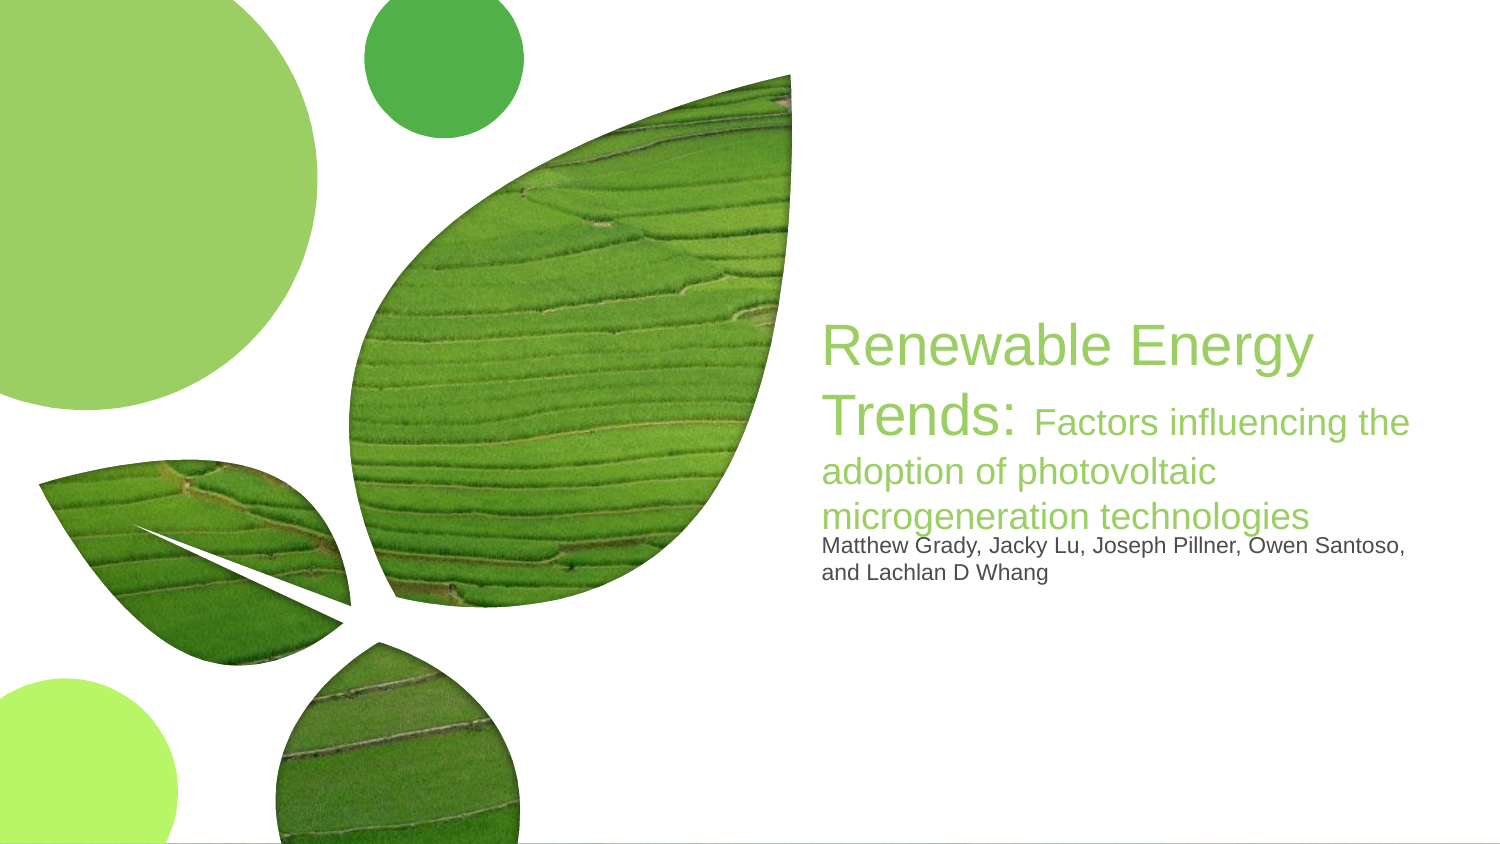

# Renewable Energy Trends: Factors influencing the adoption of photovoltaic microgeneration technologies
Matthew Grady, Jacky Lu, Joseph Pillner, Owen Santoso, and Lachlan D Whang